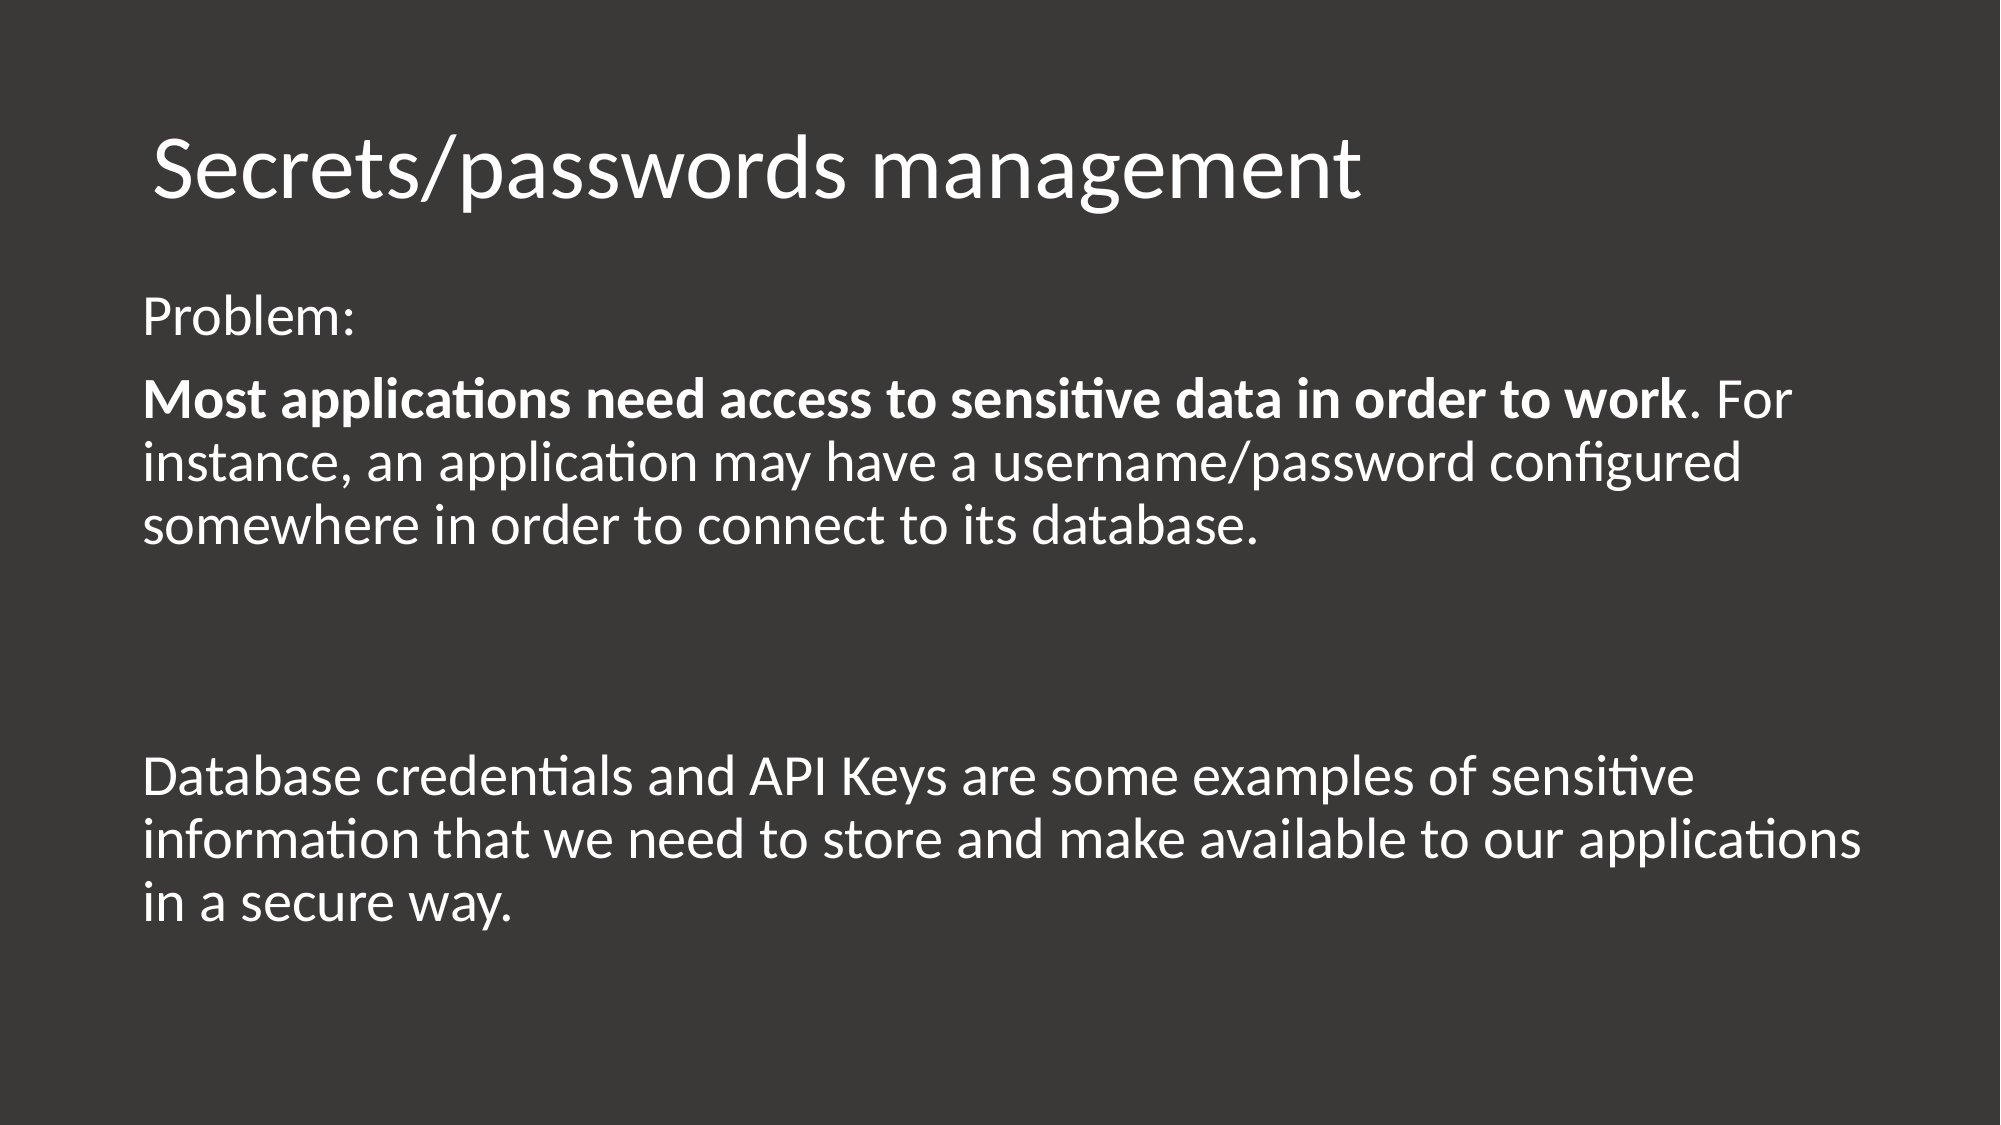

# Secrets/passwords management
Problem:
Most applications need access to sensitive data in order to work. For instance, an application may have a username/password configured somewhere in order to connect to its database.

Database credentials and API Keys are some examples of sensitive information that we need to store and make available to our applications in a secure way.